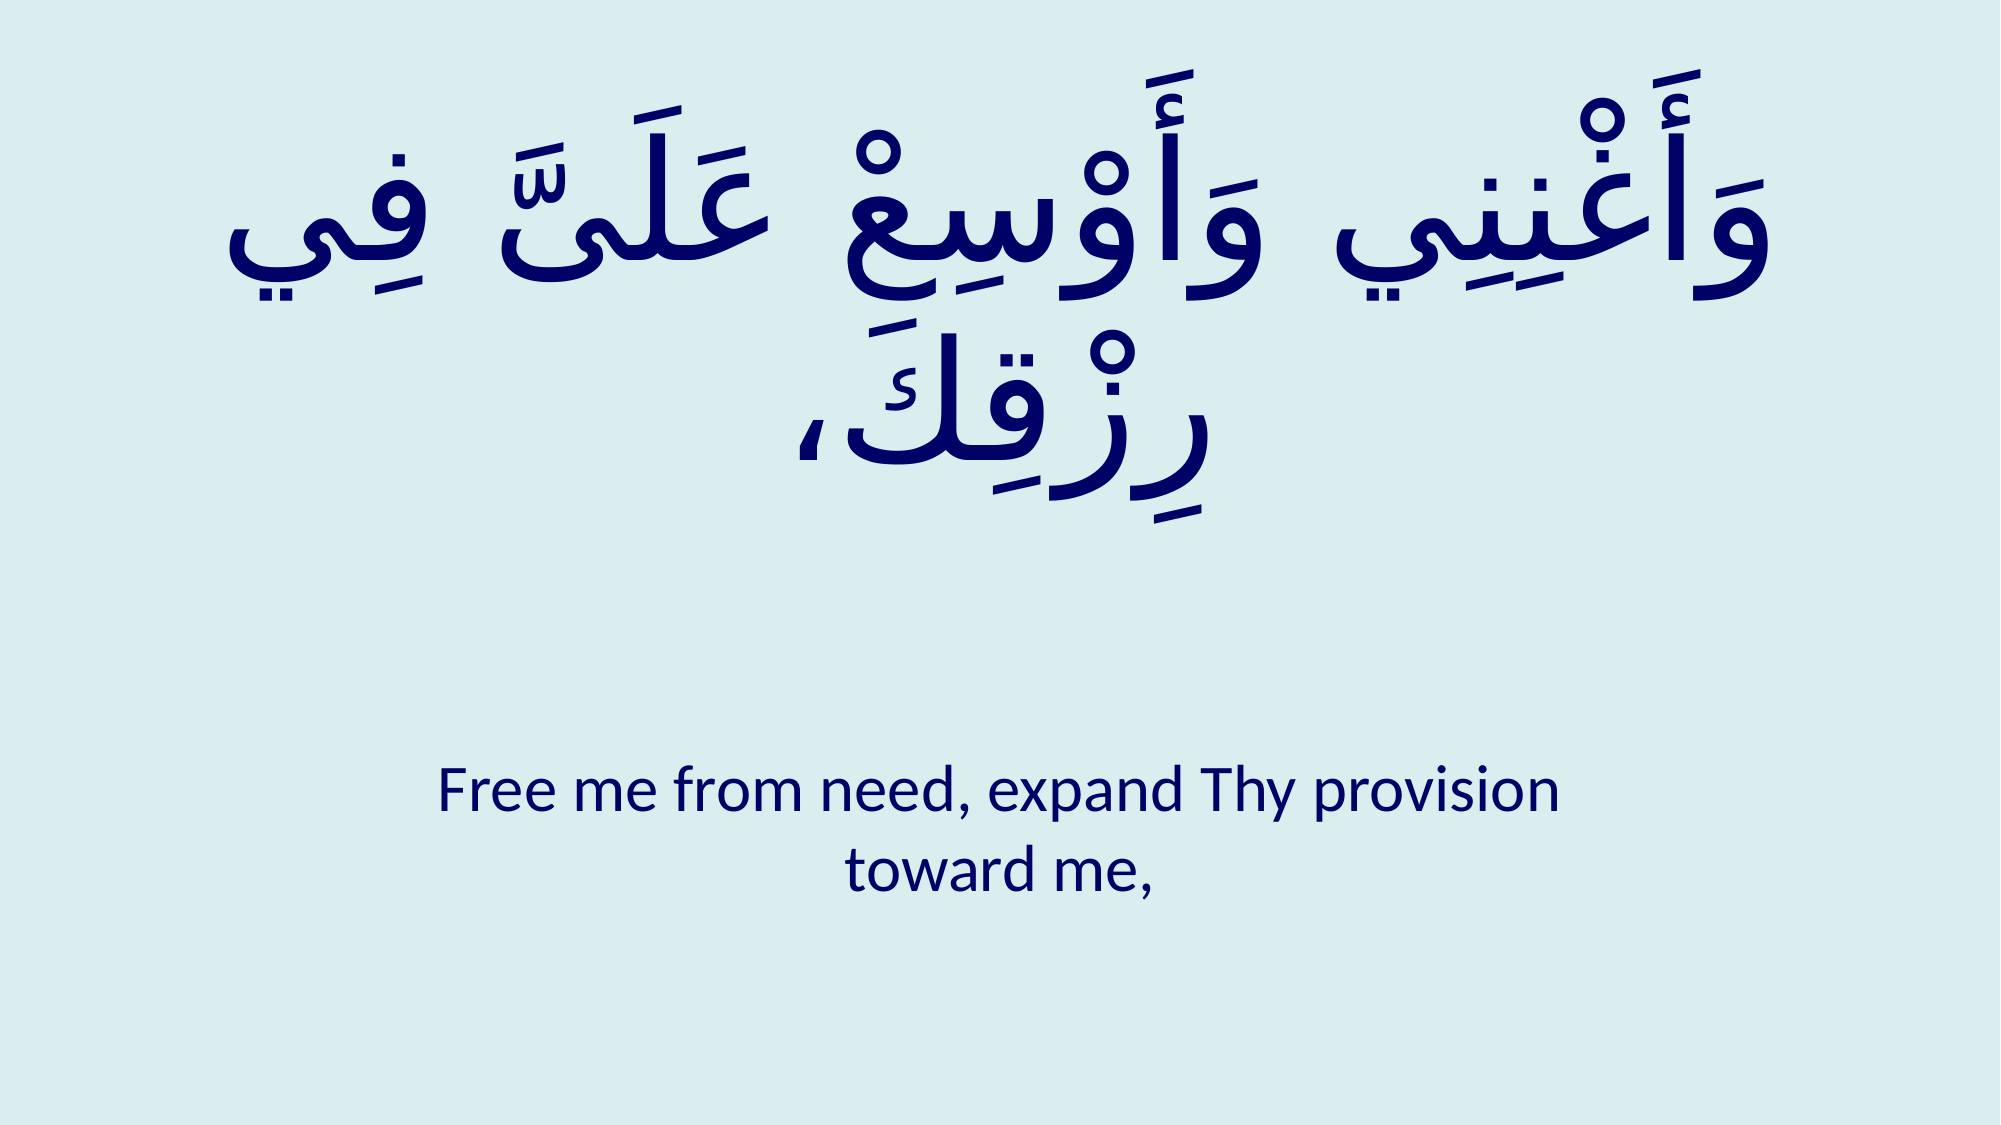

# وَأَغْنِنِي وَأَوْسِعْ عَلَىَّ فِي رِزْقِكَ،
Free me from need, expand Thy provision toward me,